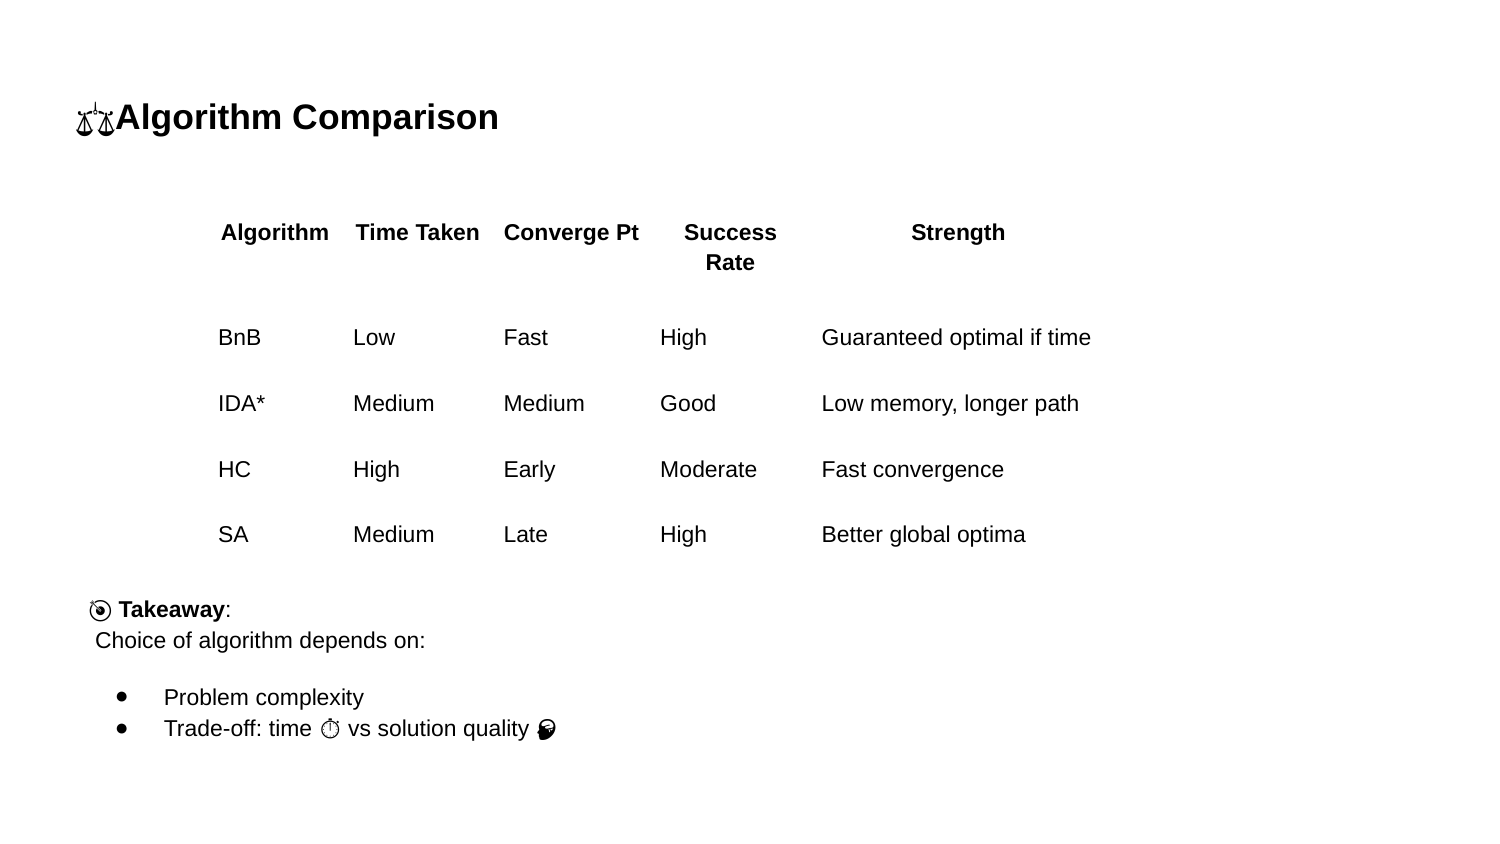

# ⚖️Algorithm Comparison

| Algorithm | Time Taken | Converge Pt | Success Rate | Strength |
| --- | --- | --- | --- | --- |
| BnB | Low | Fast | High | Guaranteed optimal if time |
| IDA\* | Medium | Medium | Good | Low memory, longer path |
| HC | High | Early | Moderate | Fast convergence |
| SA | Medium | Late | High | Better global optima |
🎯 Takeaway:
 Choice of algorithm depends on:
Problem complexity
Trade-off: time ⏱️ vs solution quality 🧠